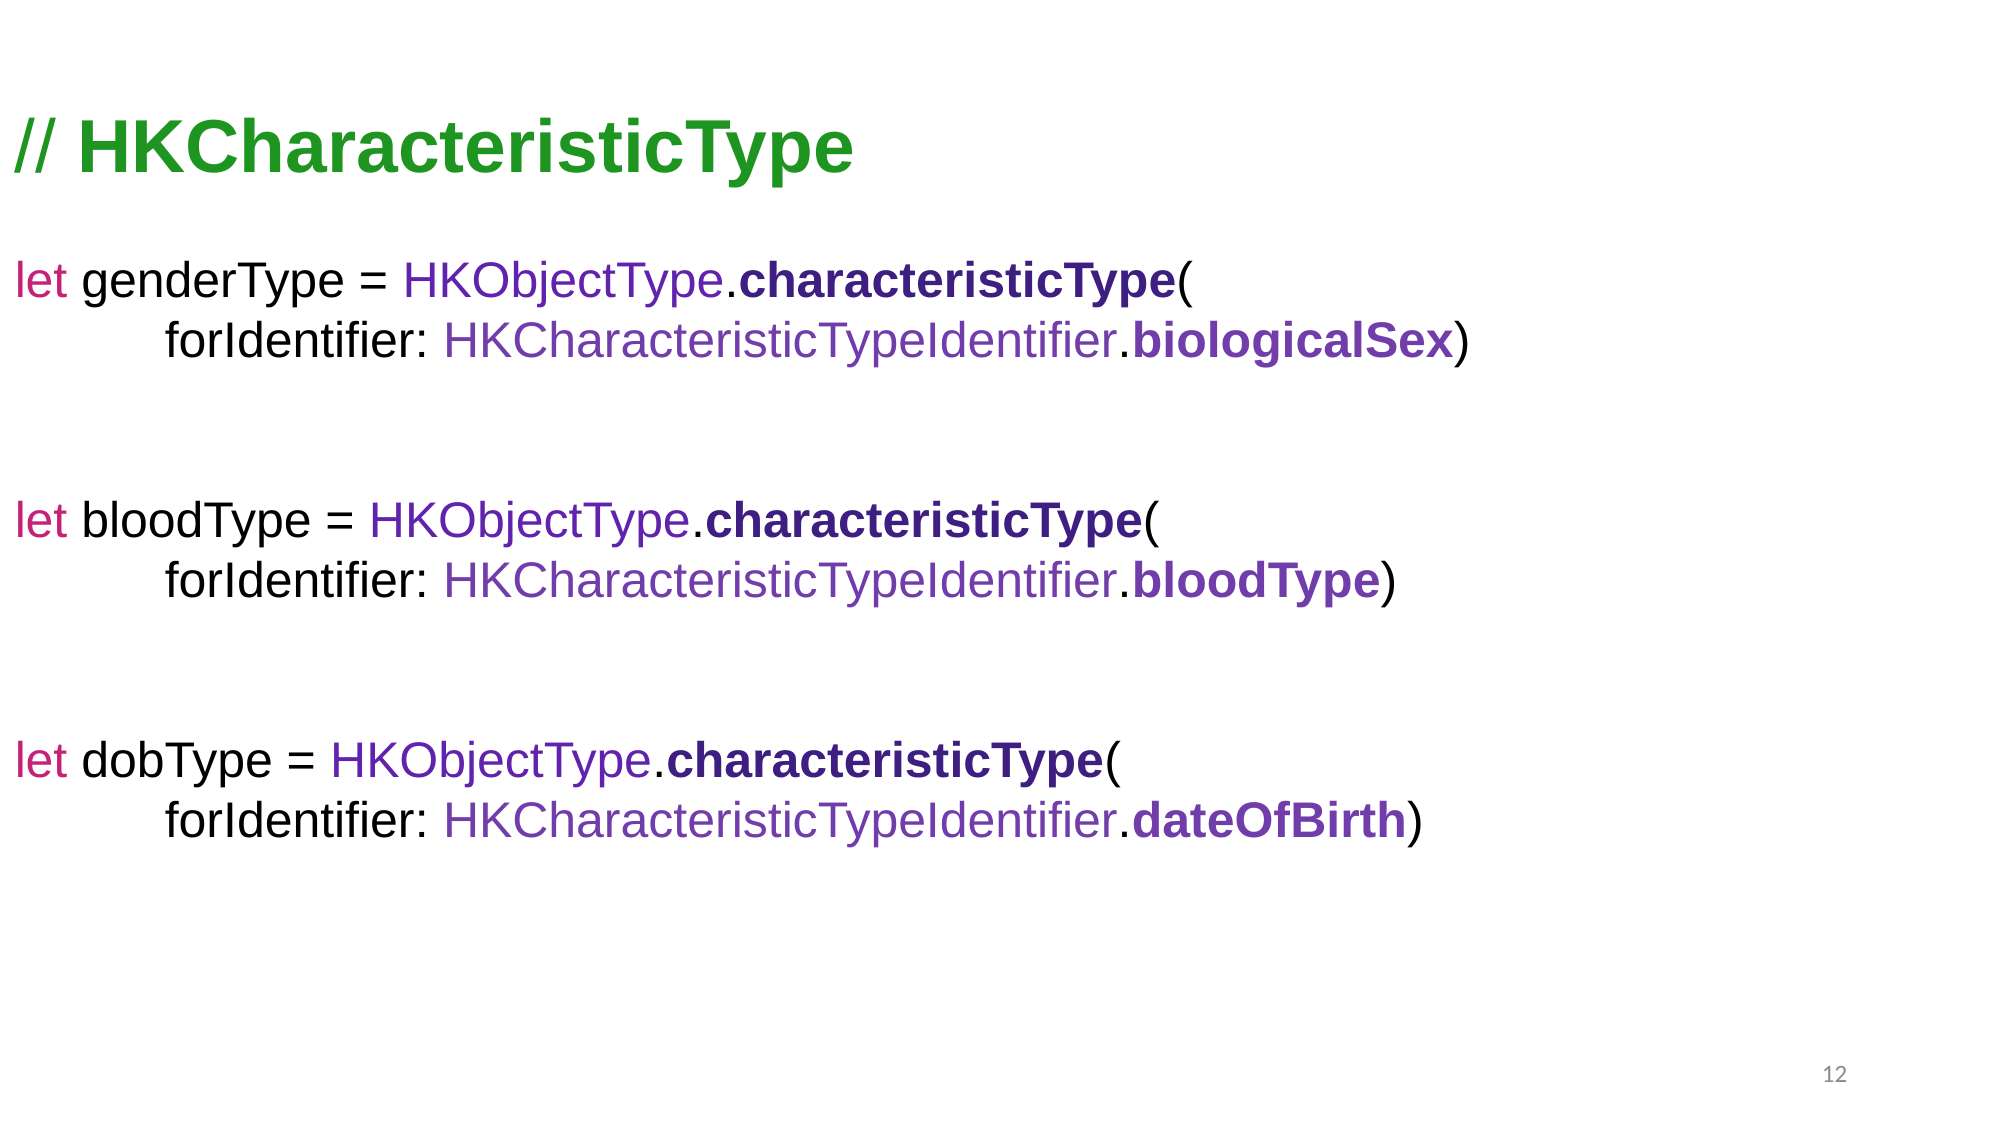

// HKCharacteristicType

let genderType = HKObjectType.characteristicType(
	forIdentifier: HKCharacteristicTypeIdentifier.biologicalSex)

let bloodType = HKObjectType.characteristicType(
	forIdentifier: HKCharacteristicTypeIdentifier.bloodType)

let dobType = HKObjectType.characteristicType(
	forIdentifier: HKCharacteristicTypeIdentifier.dateOfBirth)
12